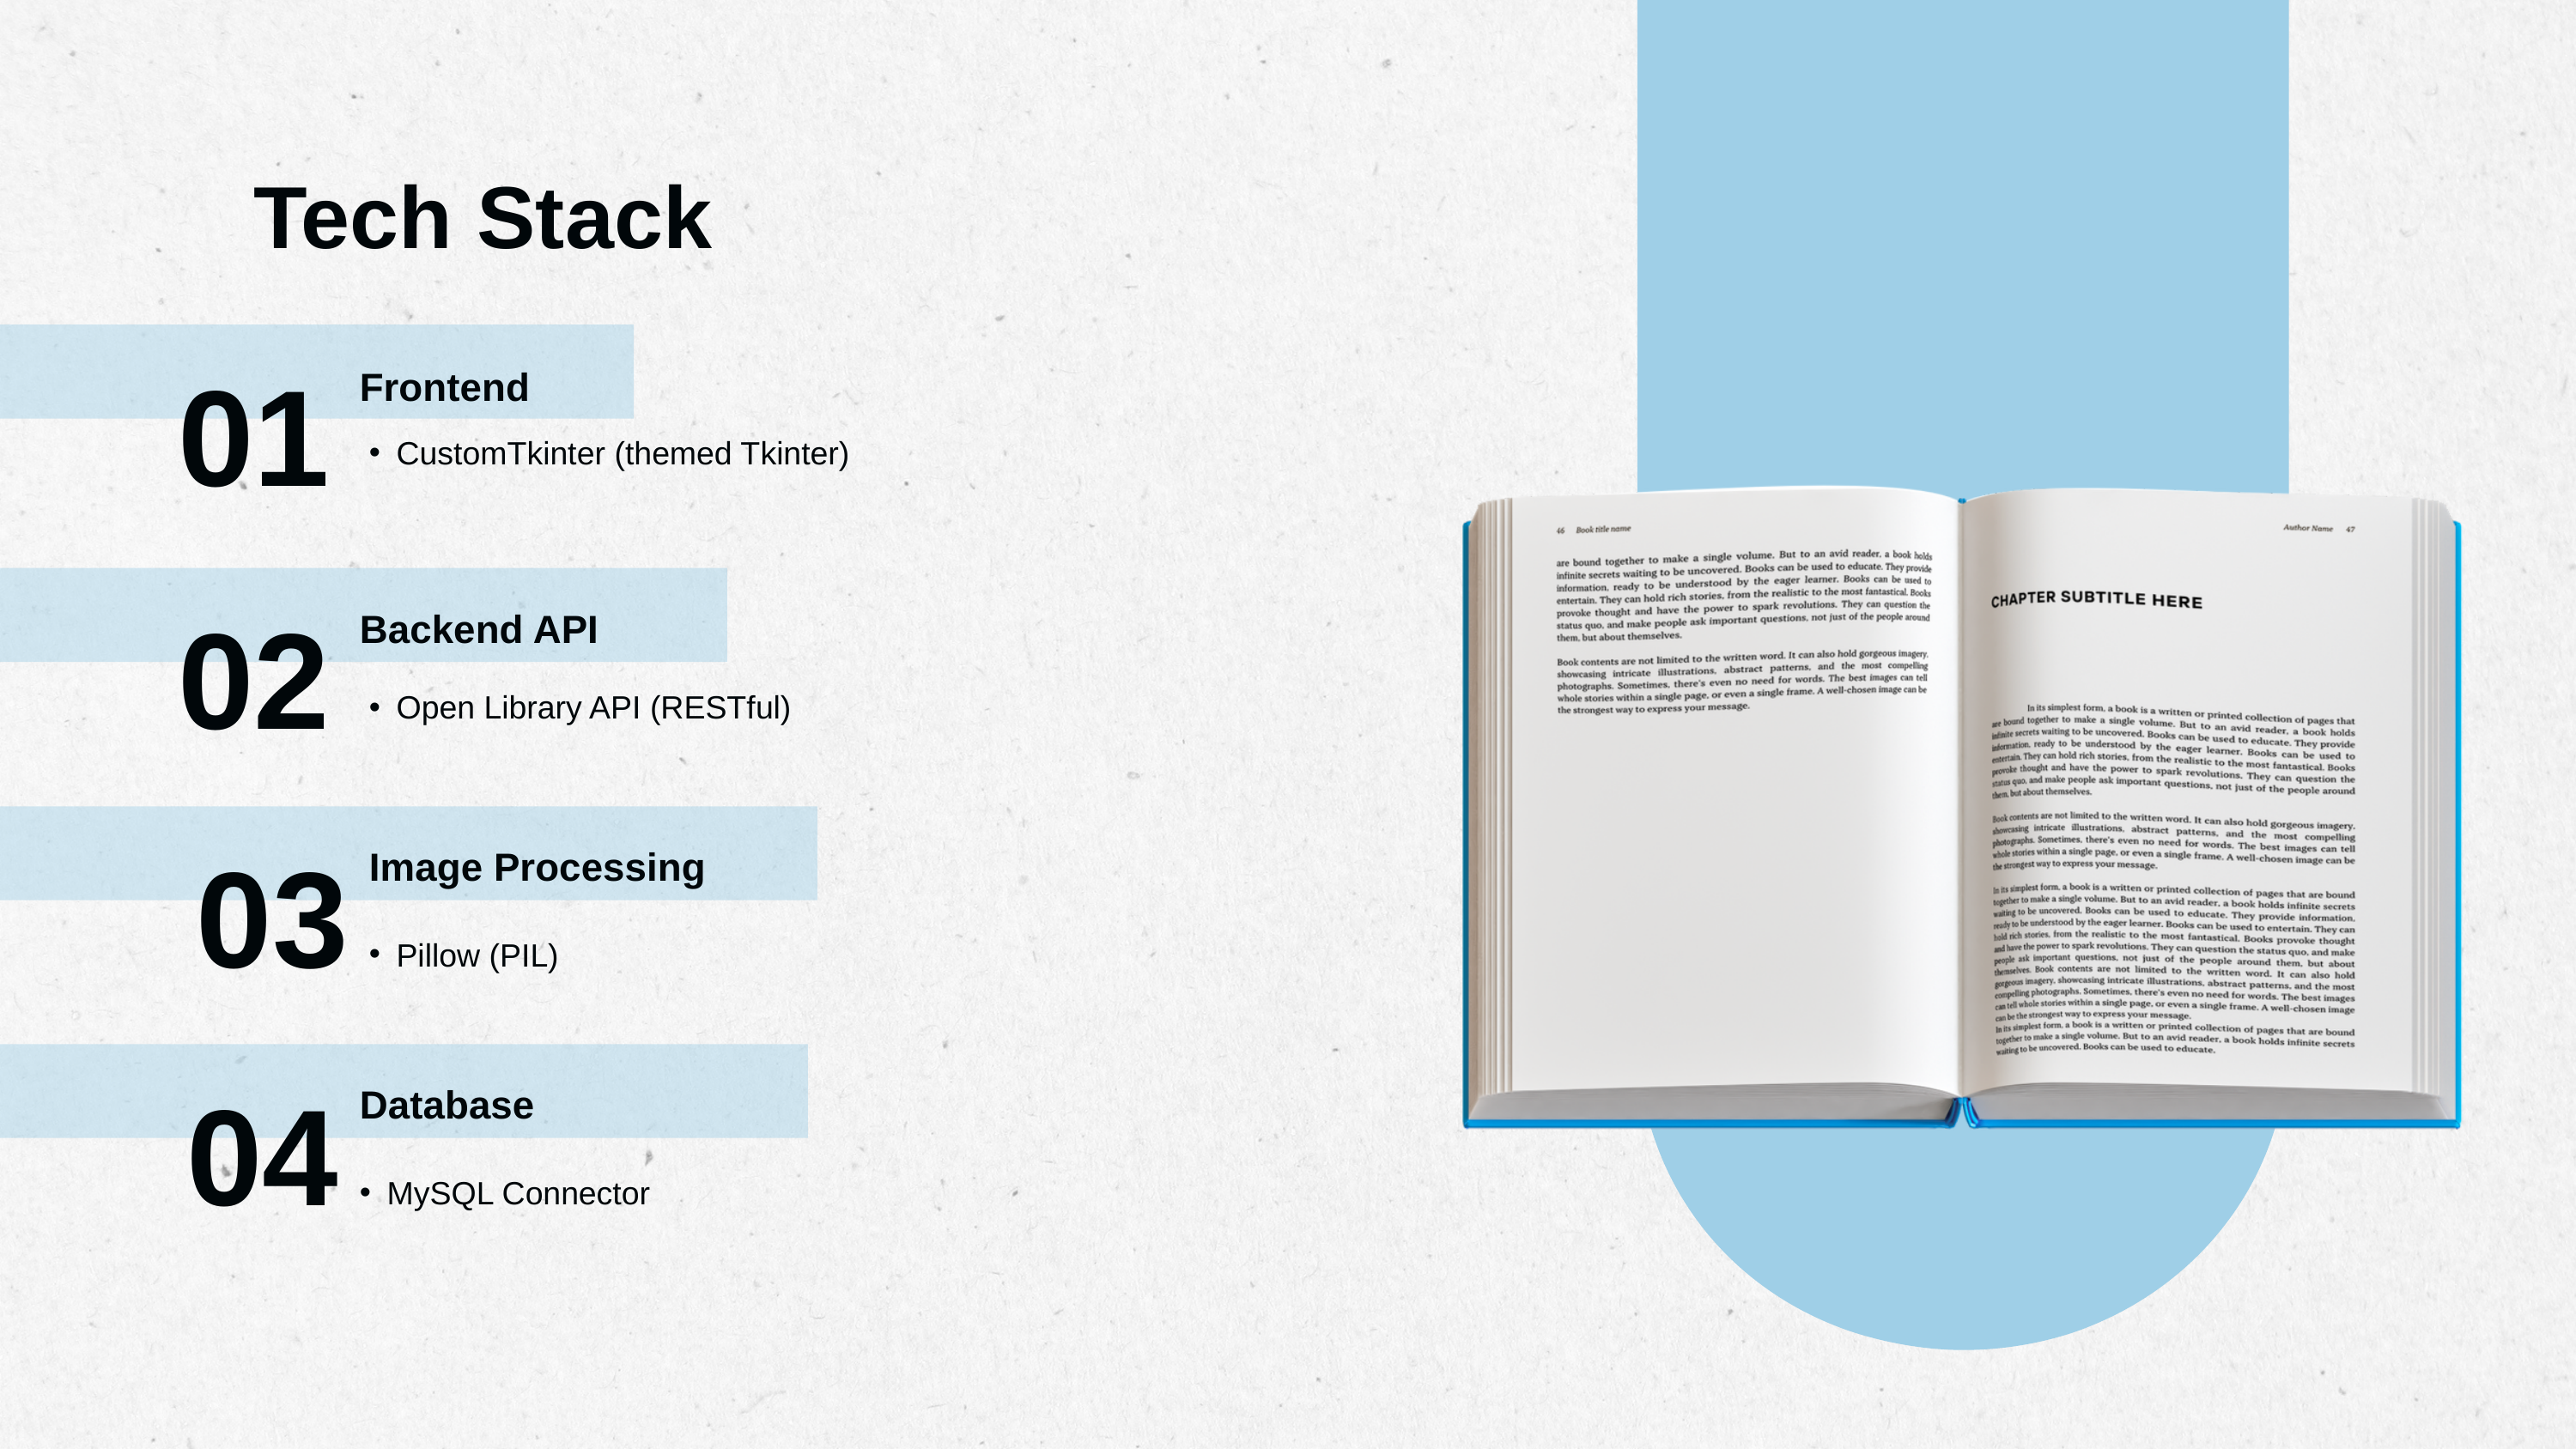

Tech Stack

01
Frontend
CustomTkinter (themed Tkinter)

02
Backend API
Open Library API (RESTful)

03
Image Processing
Pillow (PIL)

04
Database
MySQL Connector